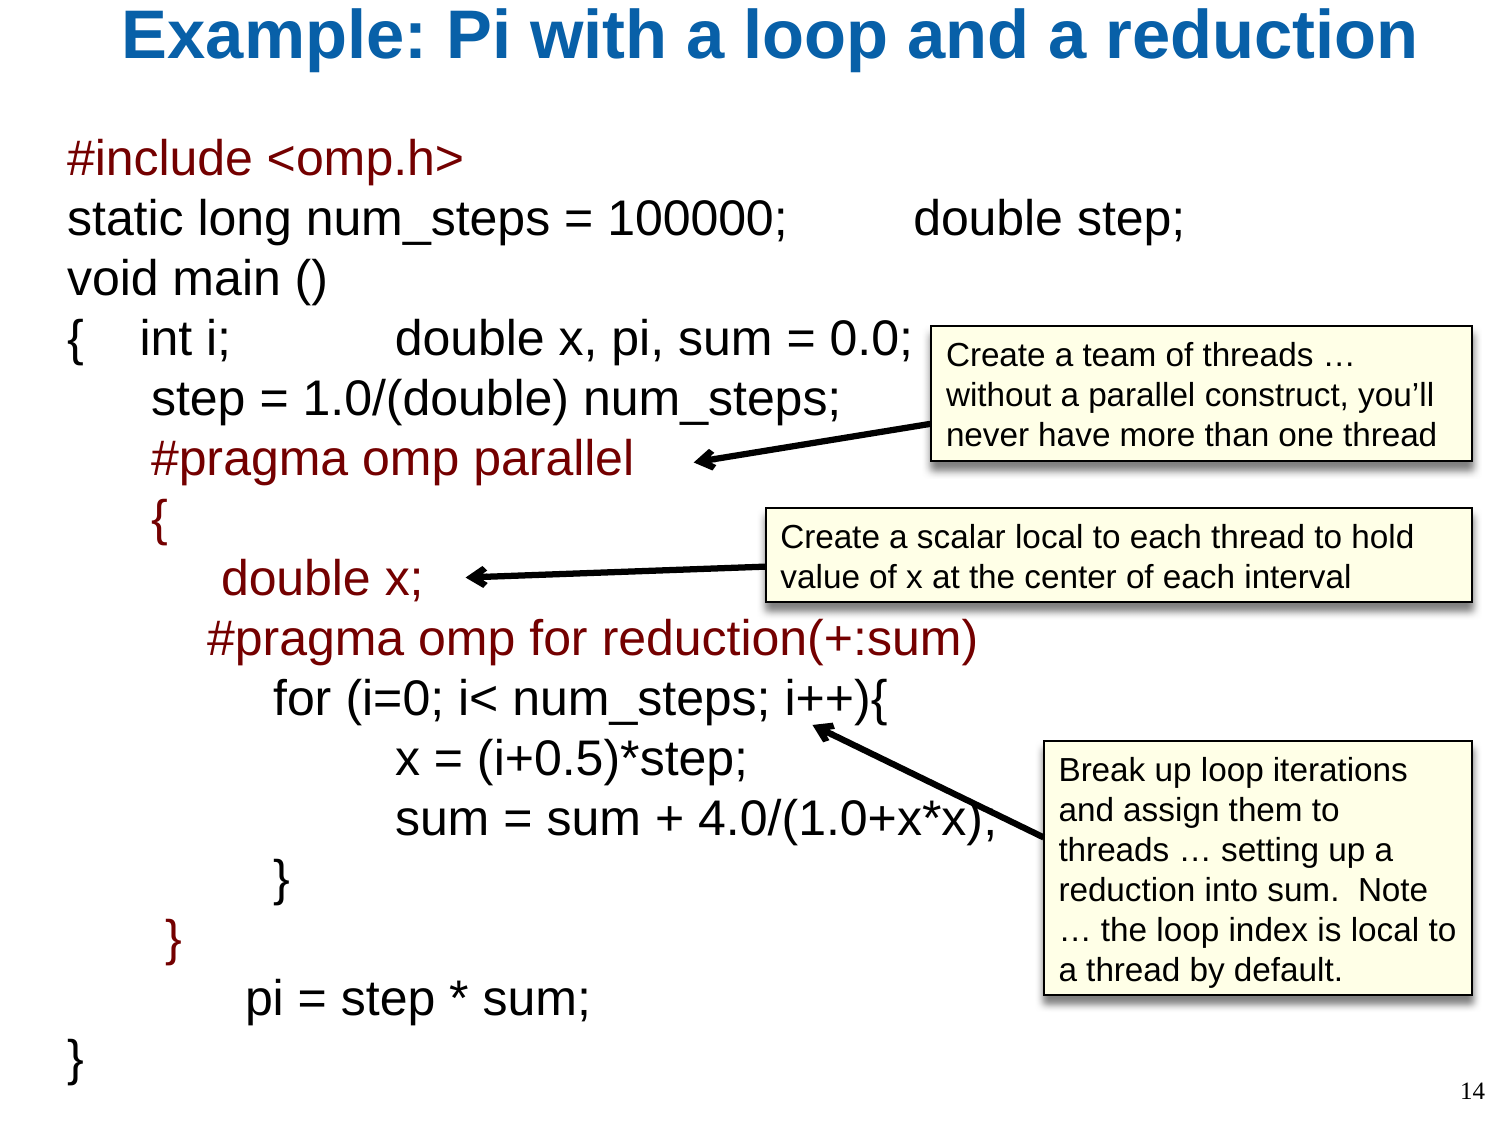

# Example: Pi with a loop and a reduction
#include <omp.h>
static long num_steps = 100000;         double step;
void main ()
{    int i; 	  double x, pi, sum = 0.0;
      step = 1.0/(double) num_steps;
      #pragma omp parallel
      {
           double x;
          #pragma omp for reduction(+:sum)
	    for (i=0; i< num_steps; i++){
		  x = (i+0.5)*step;
		  sum = sum + 4.0/(1.0+x*x);
	    }
       }
	  pi = step * sum;
}
Create a team of threads … without a parallel construct, you’ll never have more than one thread

Create a scalar local to each thread to hold value of x at the center of each interval

Break up loop iterations and assign them to threads … setting up a reduction into sum.  Note … the loop index is local to a thread by default.
14